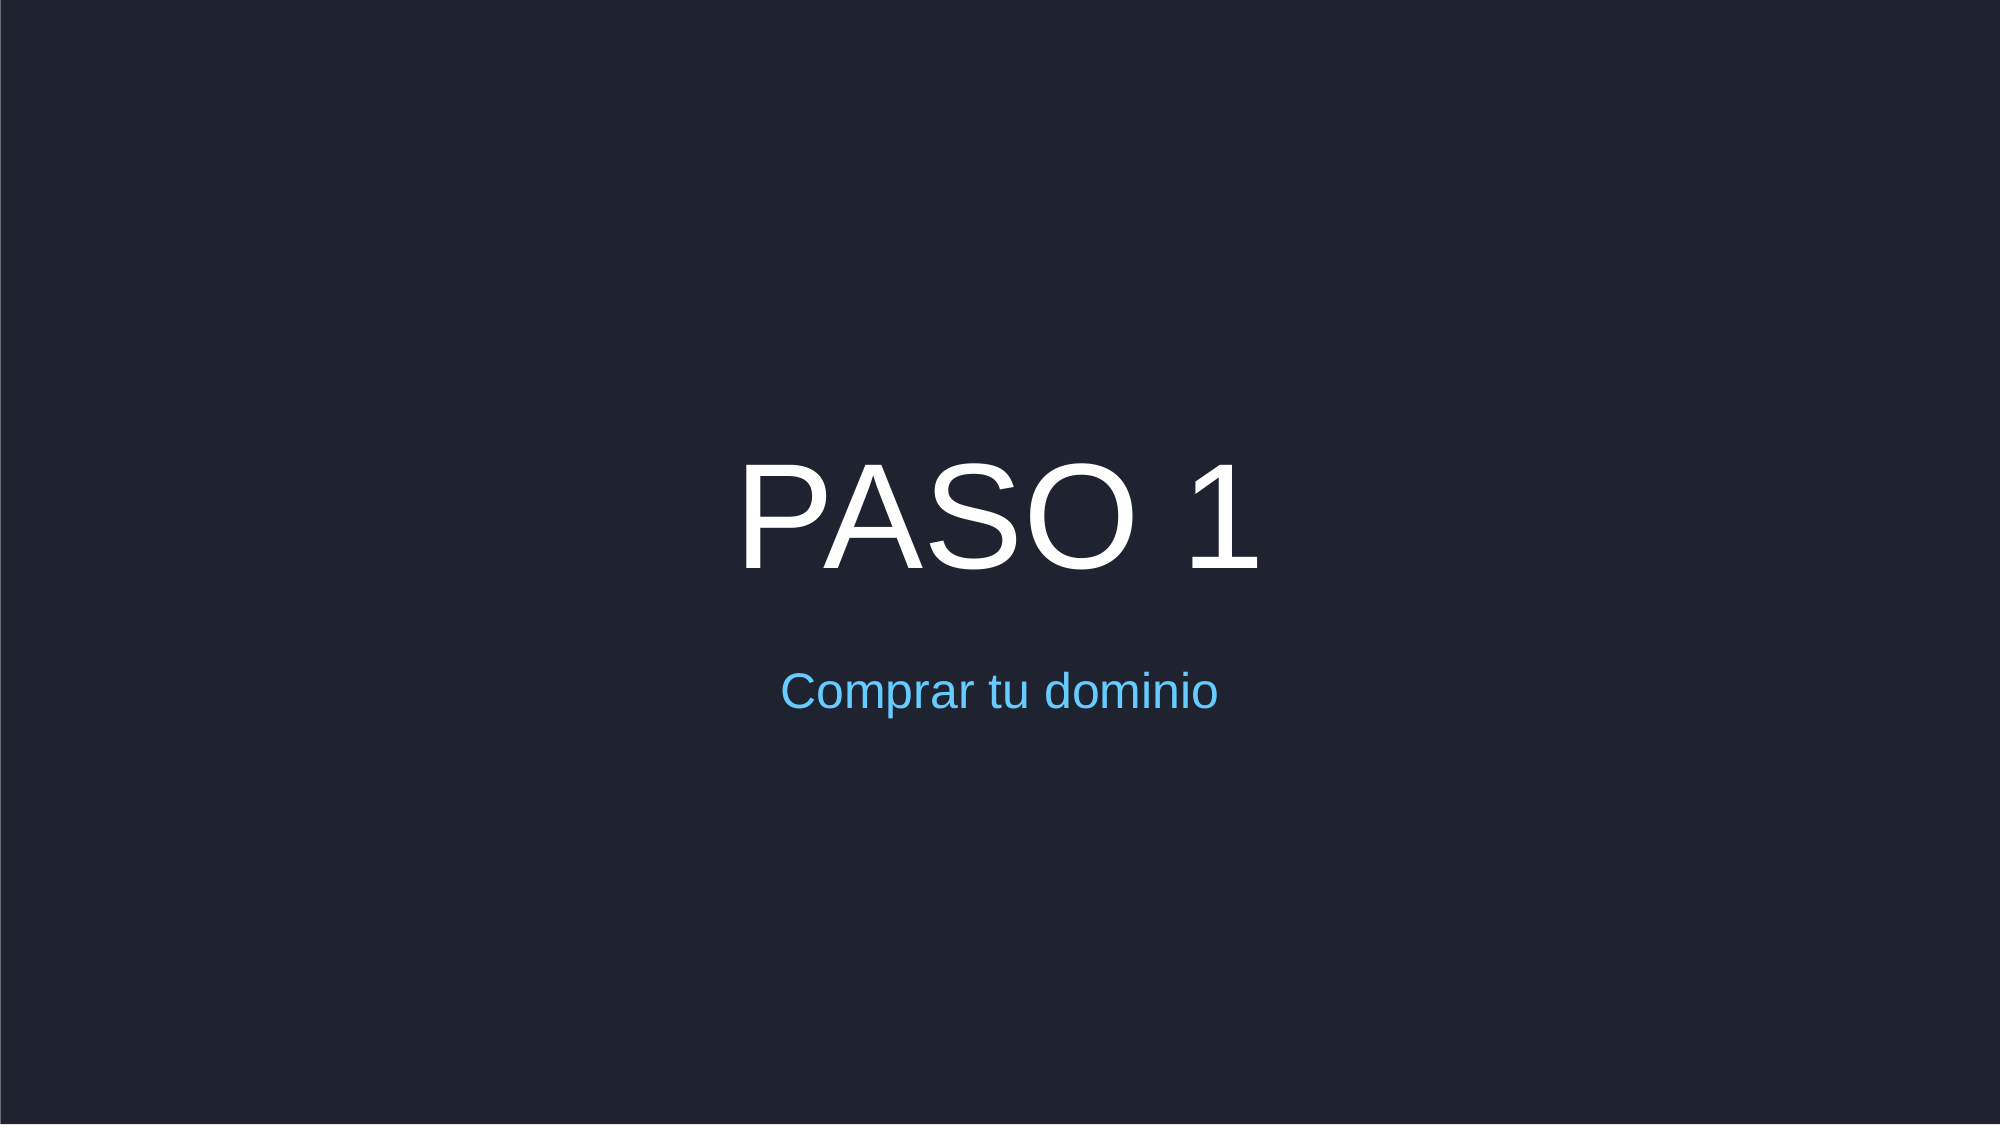

|  |
| --- |
PASO 1

Comprar tu dominio